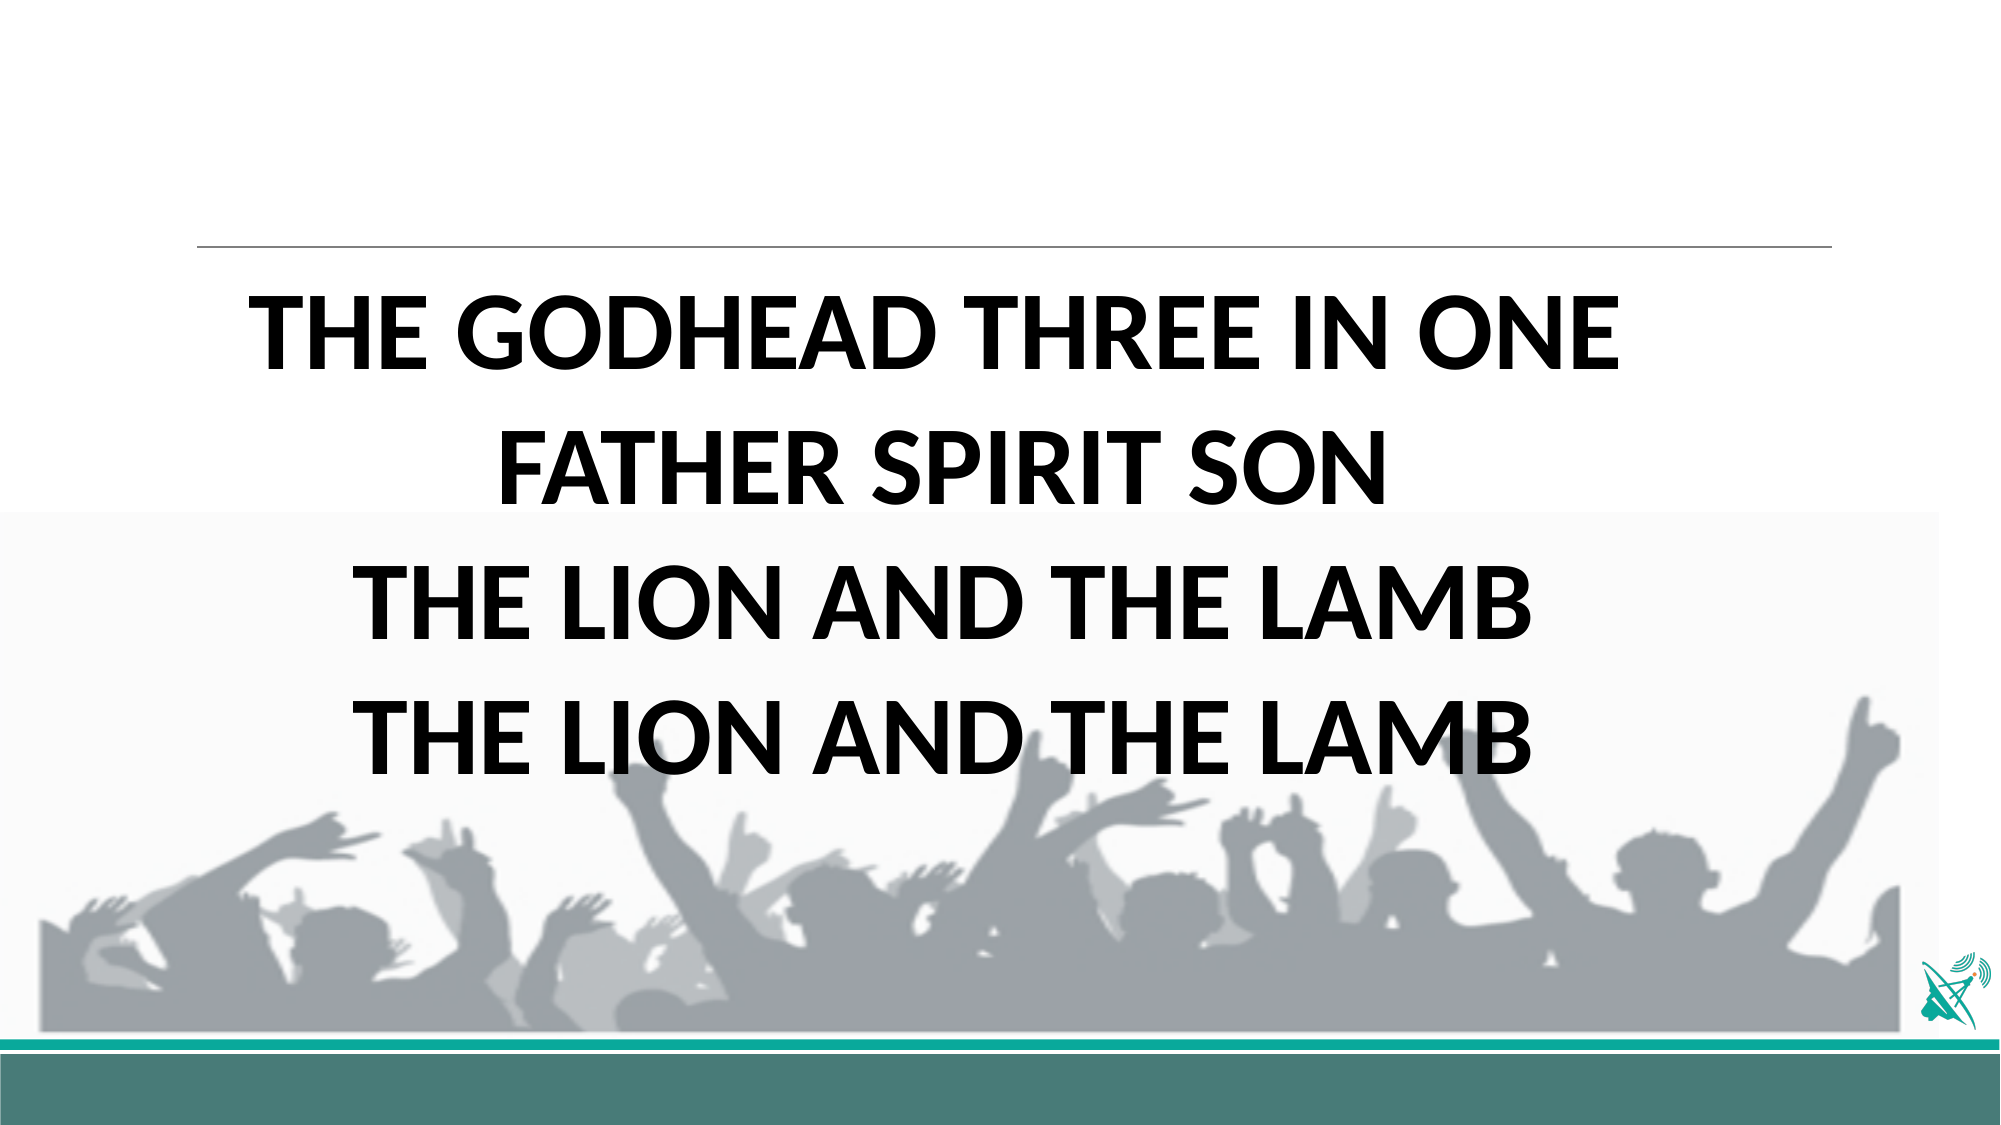

THE GODHEAD THREE IN ONE
FATHER SPIRIT SON
THE LION AND THE LAMB
THE LION AND THE LAMB